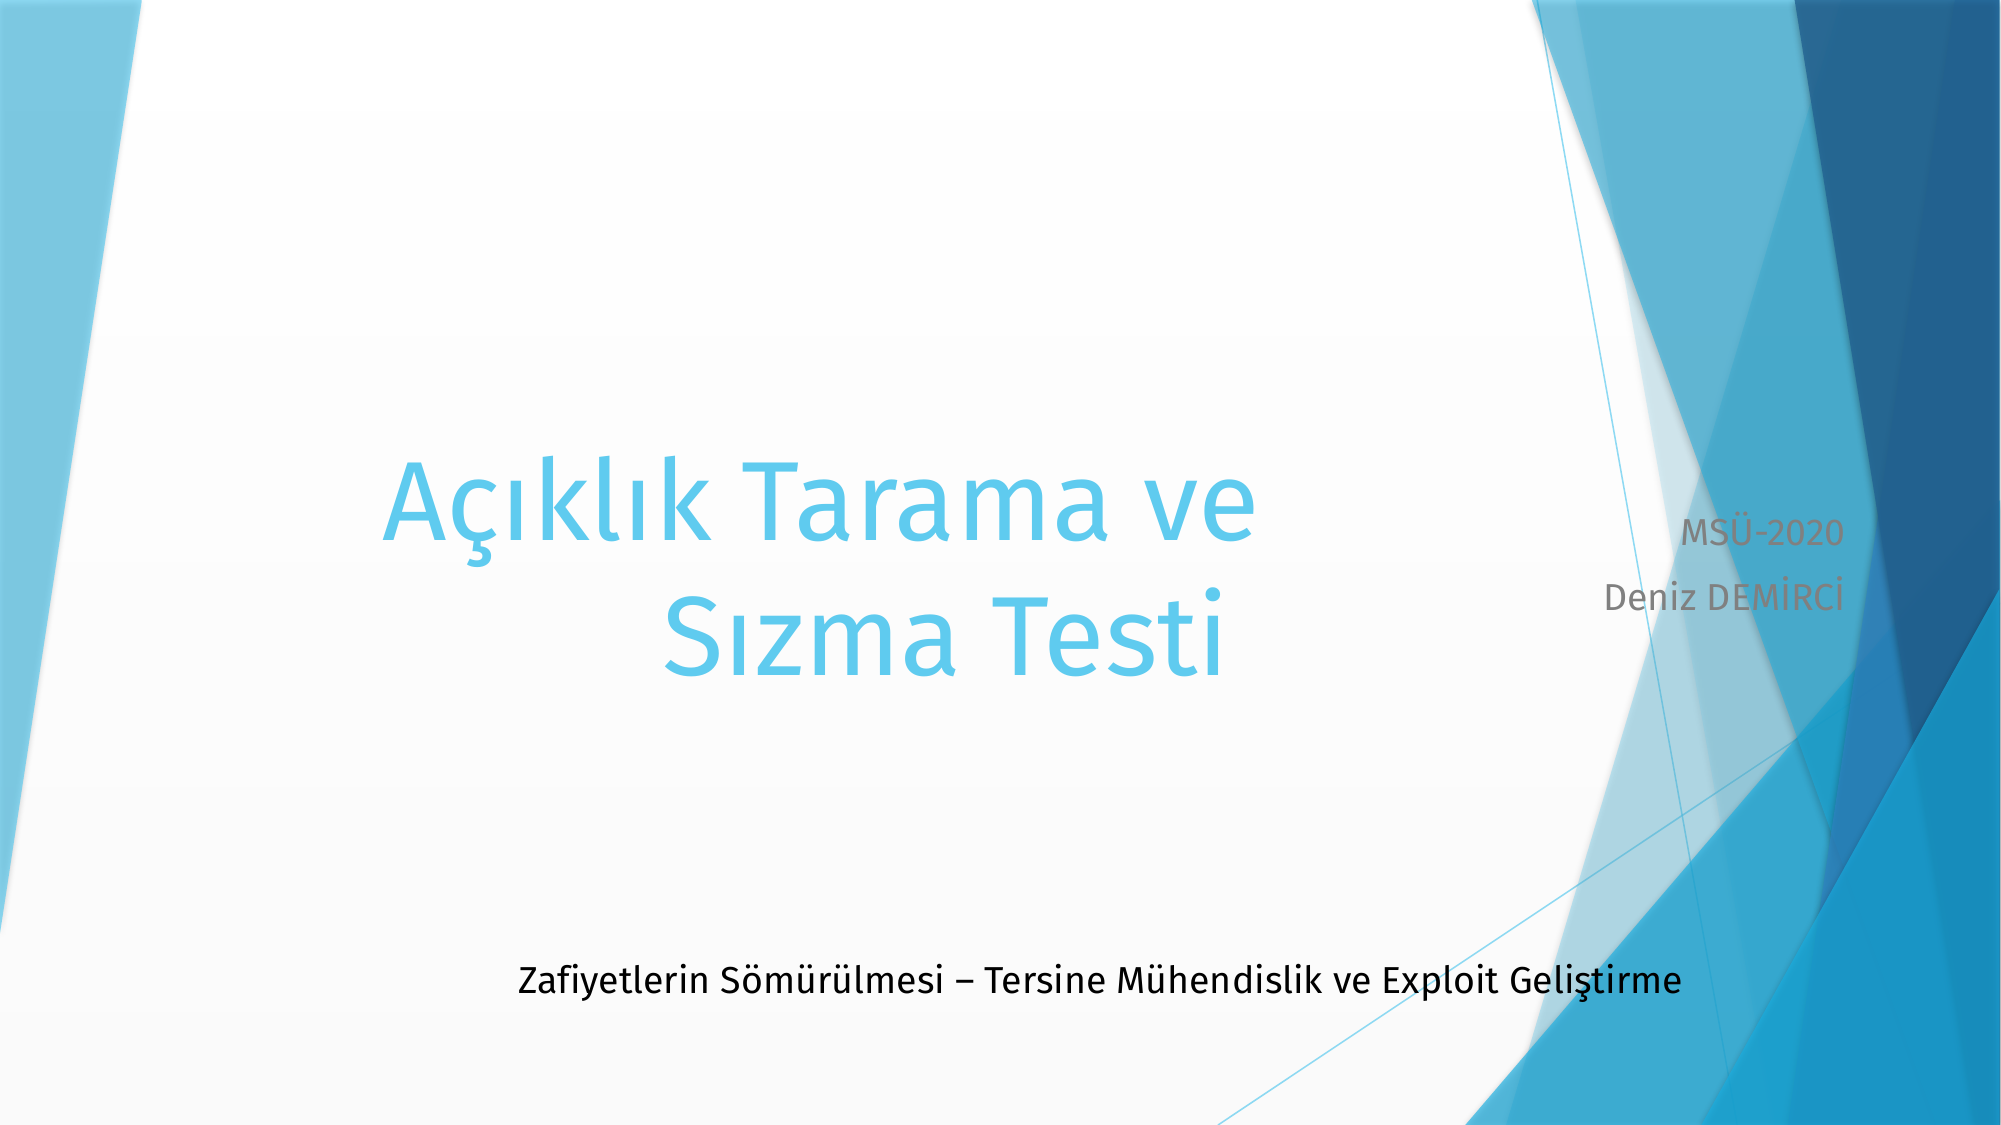

# Açıklık Tarama ve Sızma Testi
MSÜ-2020
Deniz DEMİRCİ
Zafiyetlerin Sömürülmesi – Tersine Mühendislik ve Exploit Geliştirme